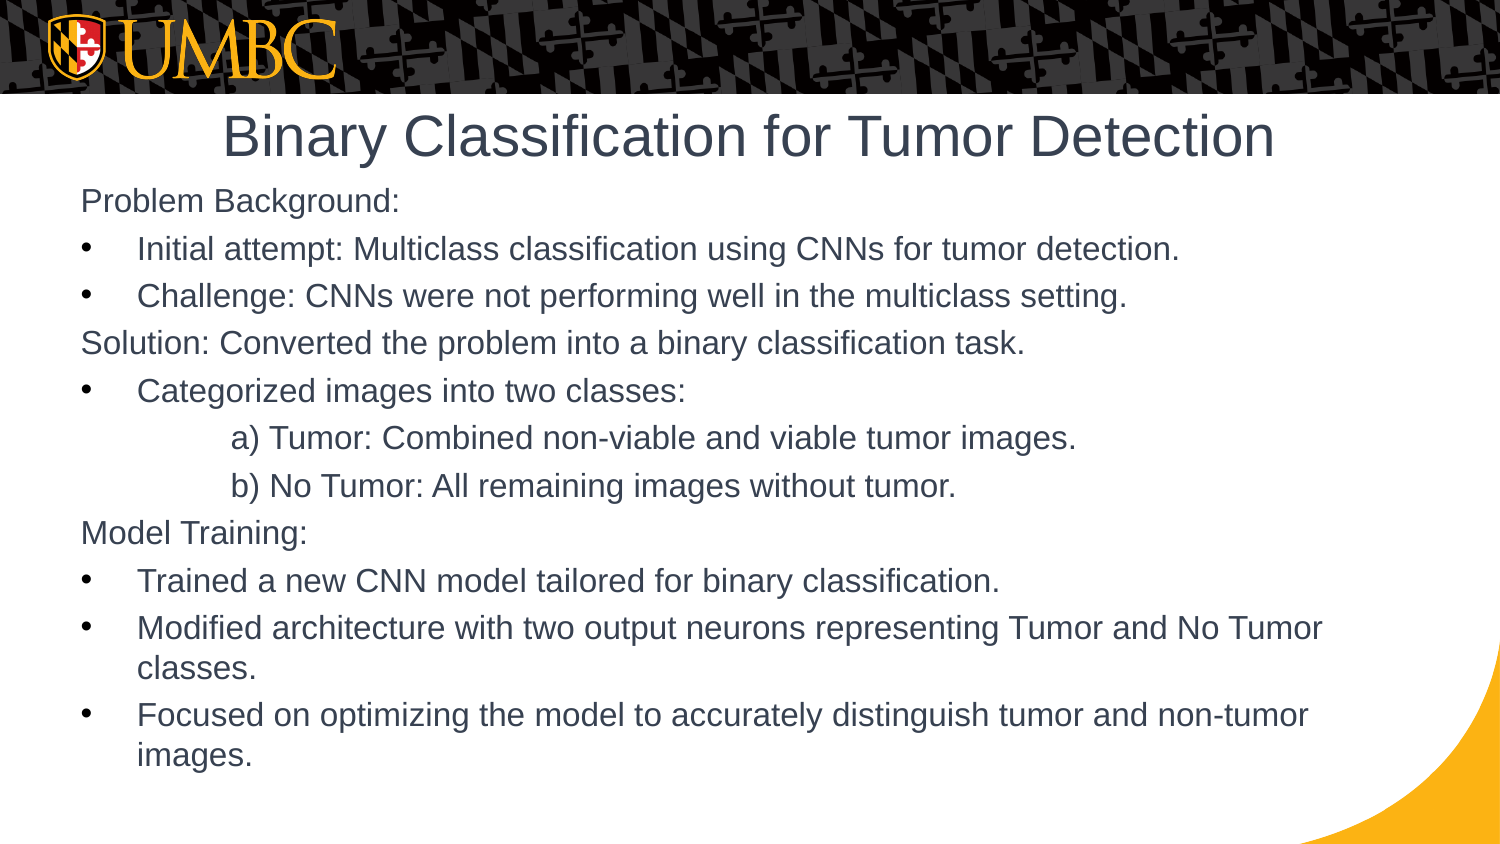

# Binary Classification for Tumor Detection
Problem Background:
Initial attempt: Multiclass classification using CNNs for tumor detection.
Challenge: CNNs were not performing well in the multiclass setting.
Solution: Converted the problem into a binary classification task.
Categorized images into two classes:
	a) Tumor: Combined non-viable and viable tumor images.
	b) No Tumor: All remaining images without tumor.
Model Training:
Trained a new CNN model tailored for binary classification.
Modified architecture with two output neurons representing Tumor and No Tumor classes.
Focused on optimizing the model to accurately distinguish tumor and non-tumor images.